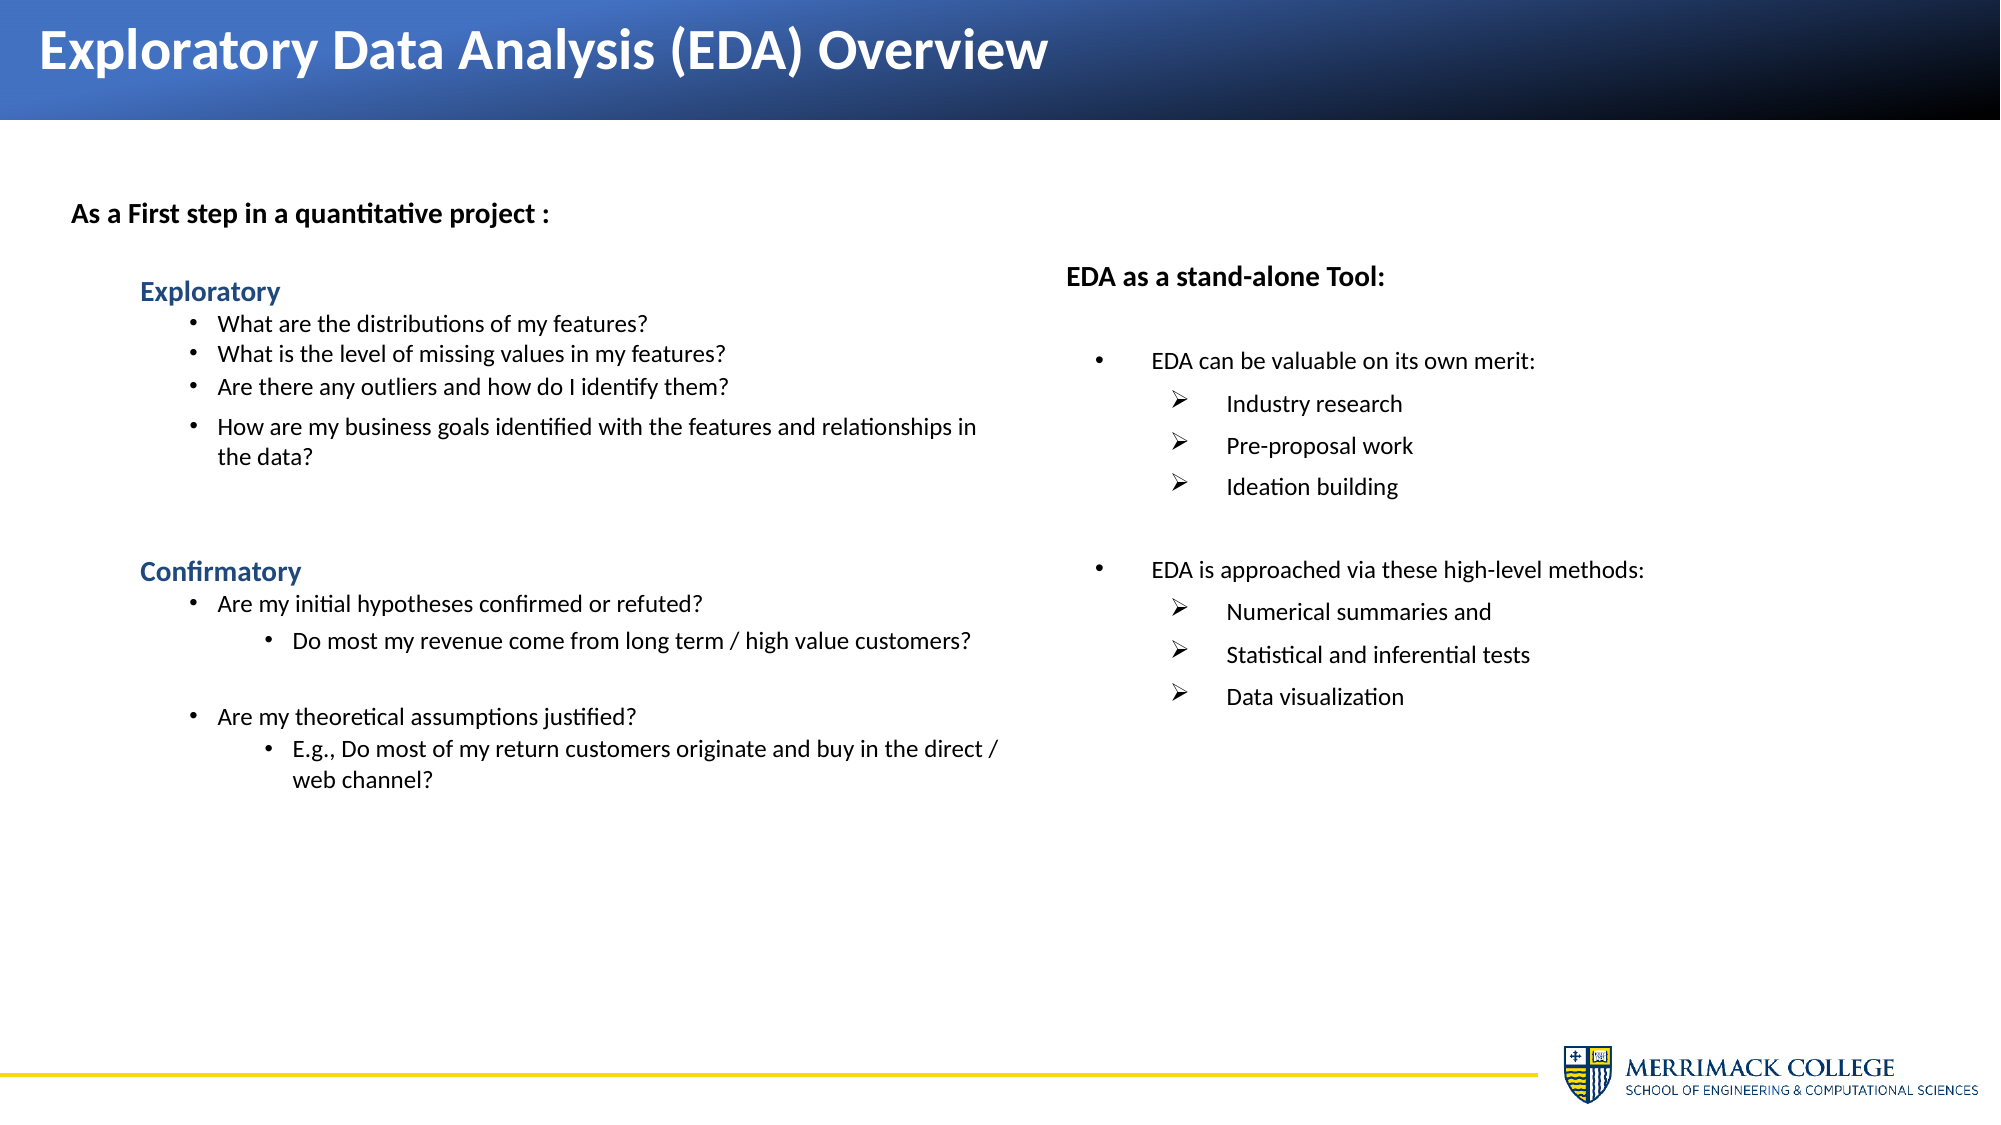

# Exploratory Data Analysis (EDA) Overview
As a First step in a quantitative project :

    Exploratory
What are the distributions of my features?
What is the level of missing values in my features?
Are there any outliers and how do I identify them?
How are my business goals identified with the features and relationships in the data?

    Confirmatory
Are my initial hypotheses confirmed or refuted?
Do most my revenue come from long term / high value customers?

Are my theoretical assumptions justified?
E.g., Do most of my return customers originate and buy in the direct / web channel?
EDA as a stand-alone Tool:
EDA can be valuable on its own merit:
Industry research
Pre-proposal work
Ideation building

EDA is approached via these high-level methods:
Numerical summaries and
Statistical and inferential tests
Data visualization